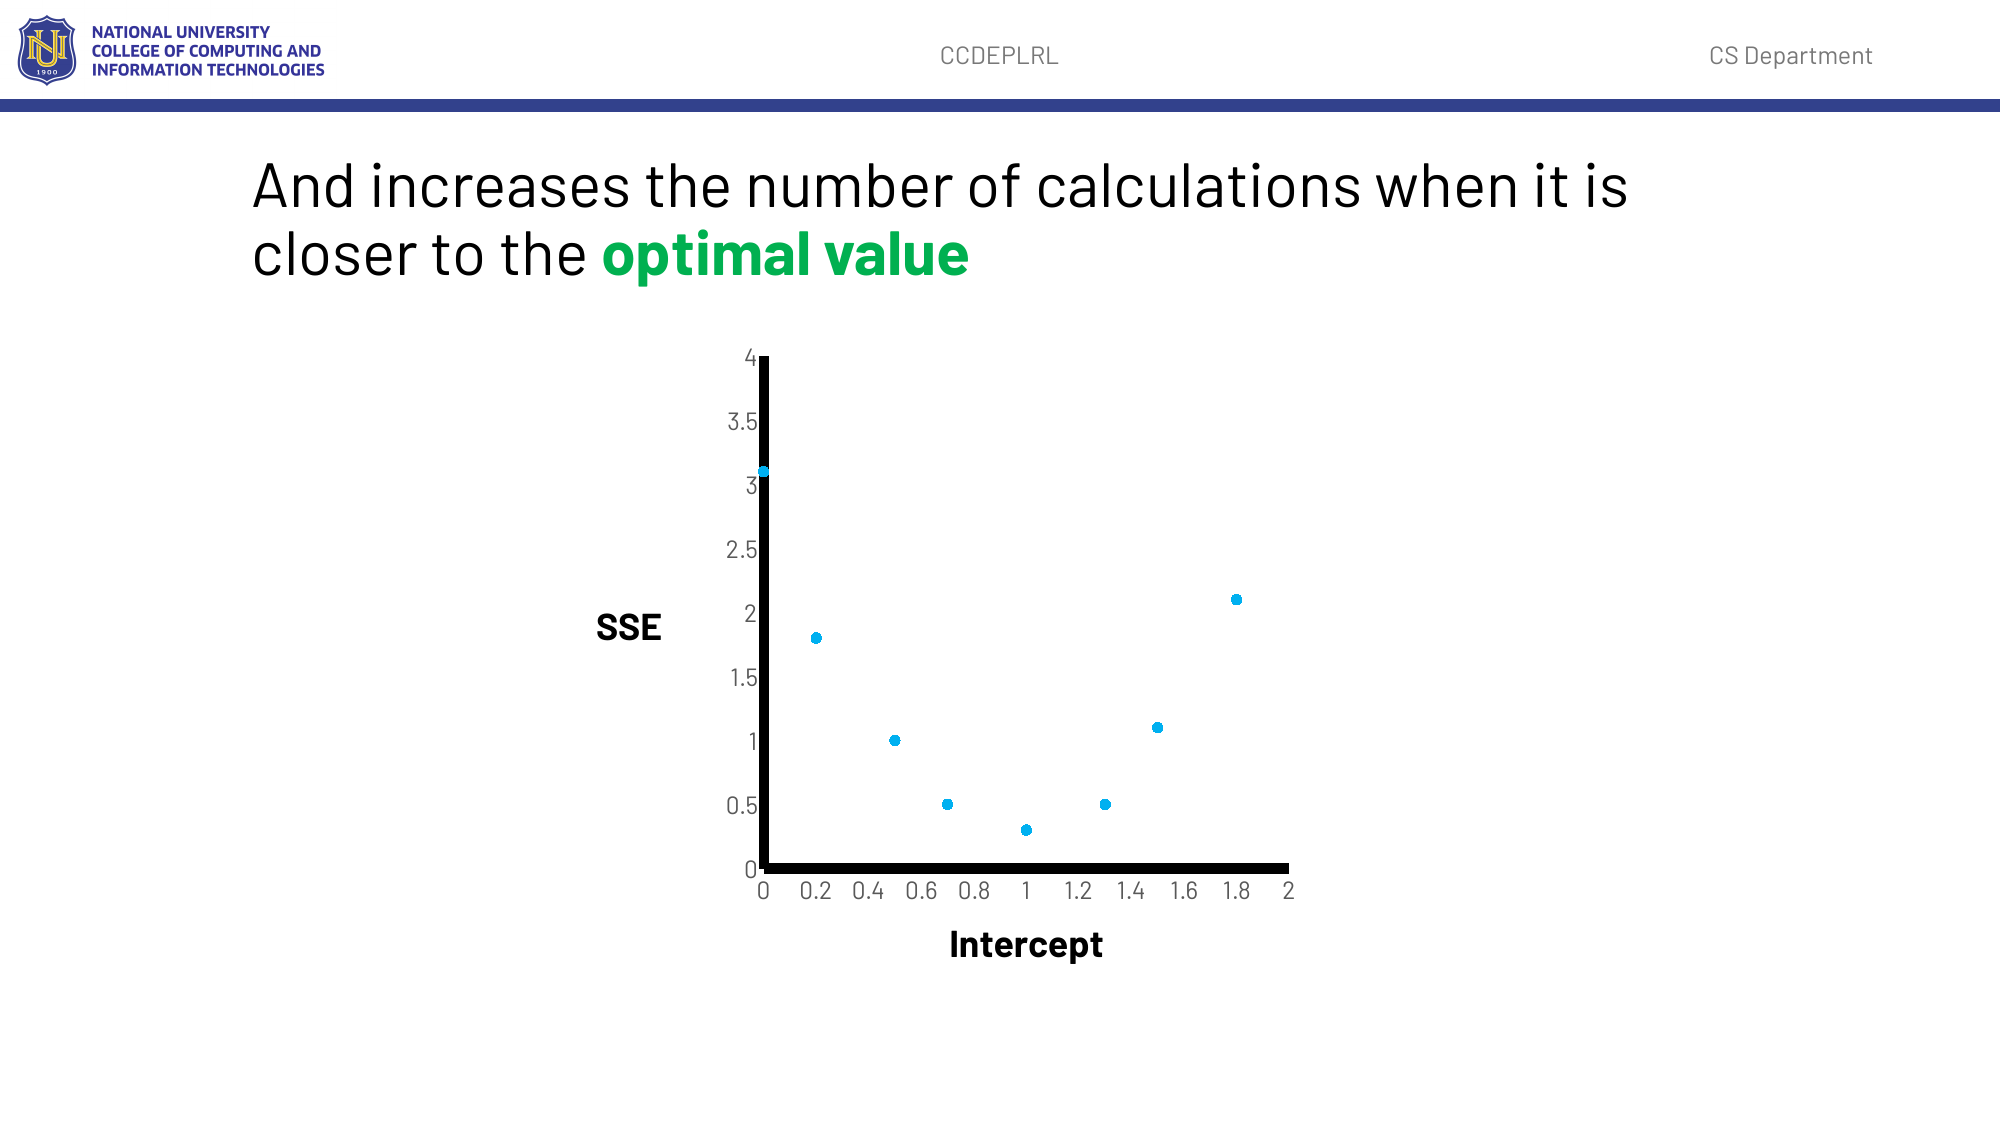

And increases the number of calculations when it is closer to the optimal value

### Chart

| Category | Y-Values |
|---|---|
SSE
Intercept